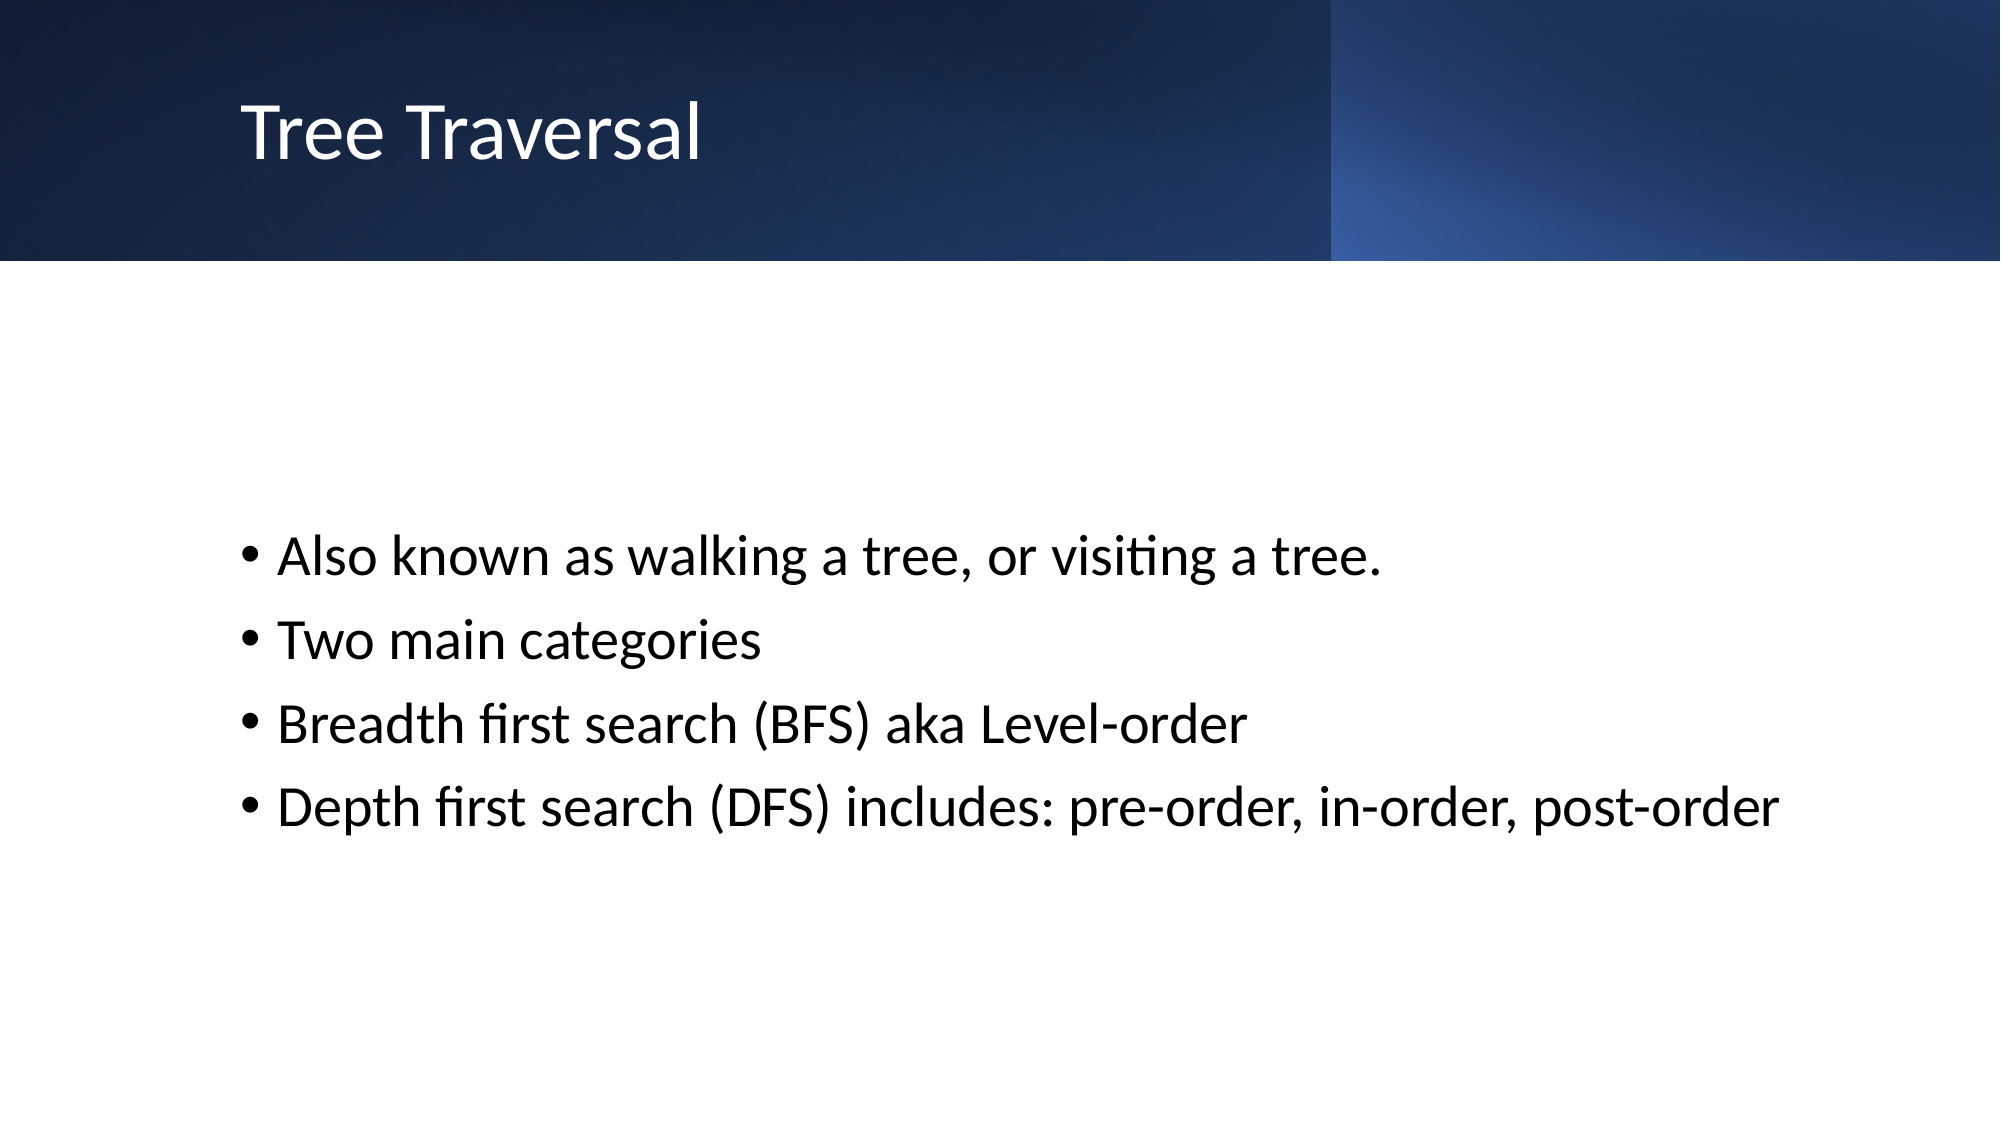

# Tree Traversal
Also known as walking a tree, or visiting a tree.
Two main categories
Breadth first search (BFS) aka Level-order
Depth first search (DFS) includes: pre-order, in-order, post-order